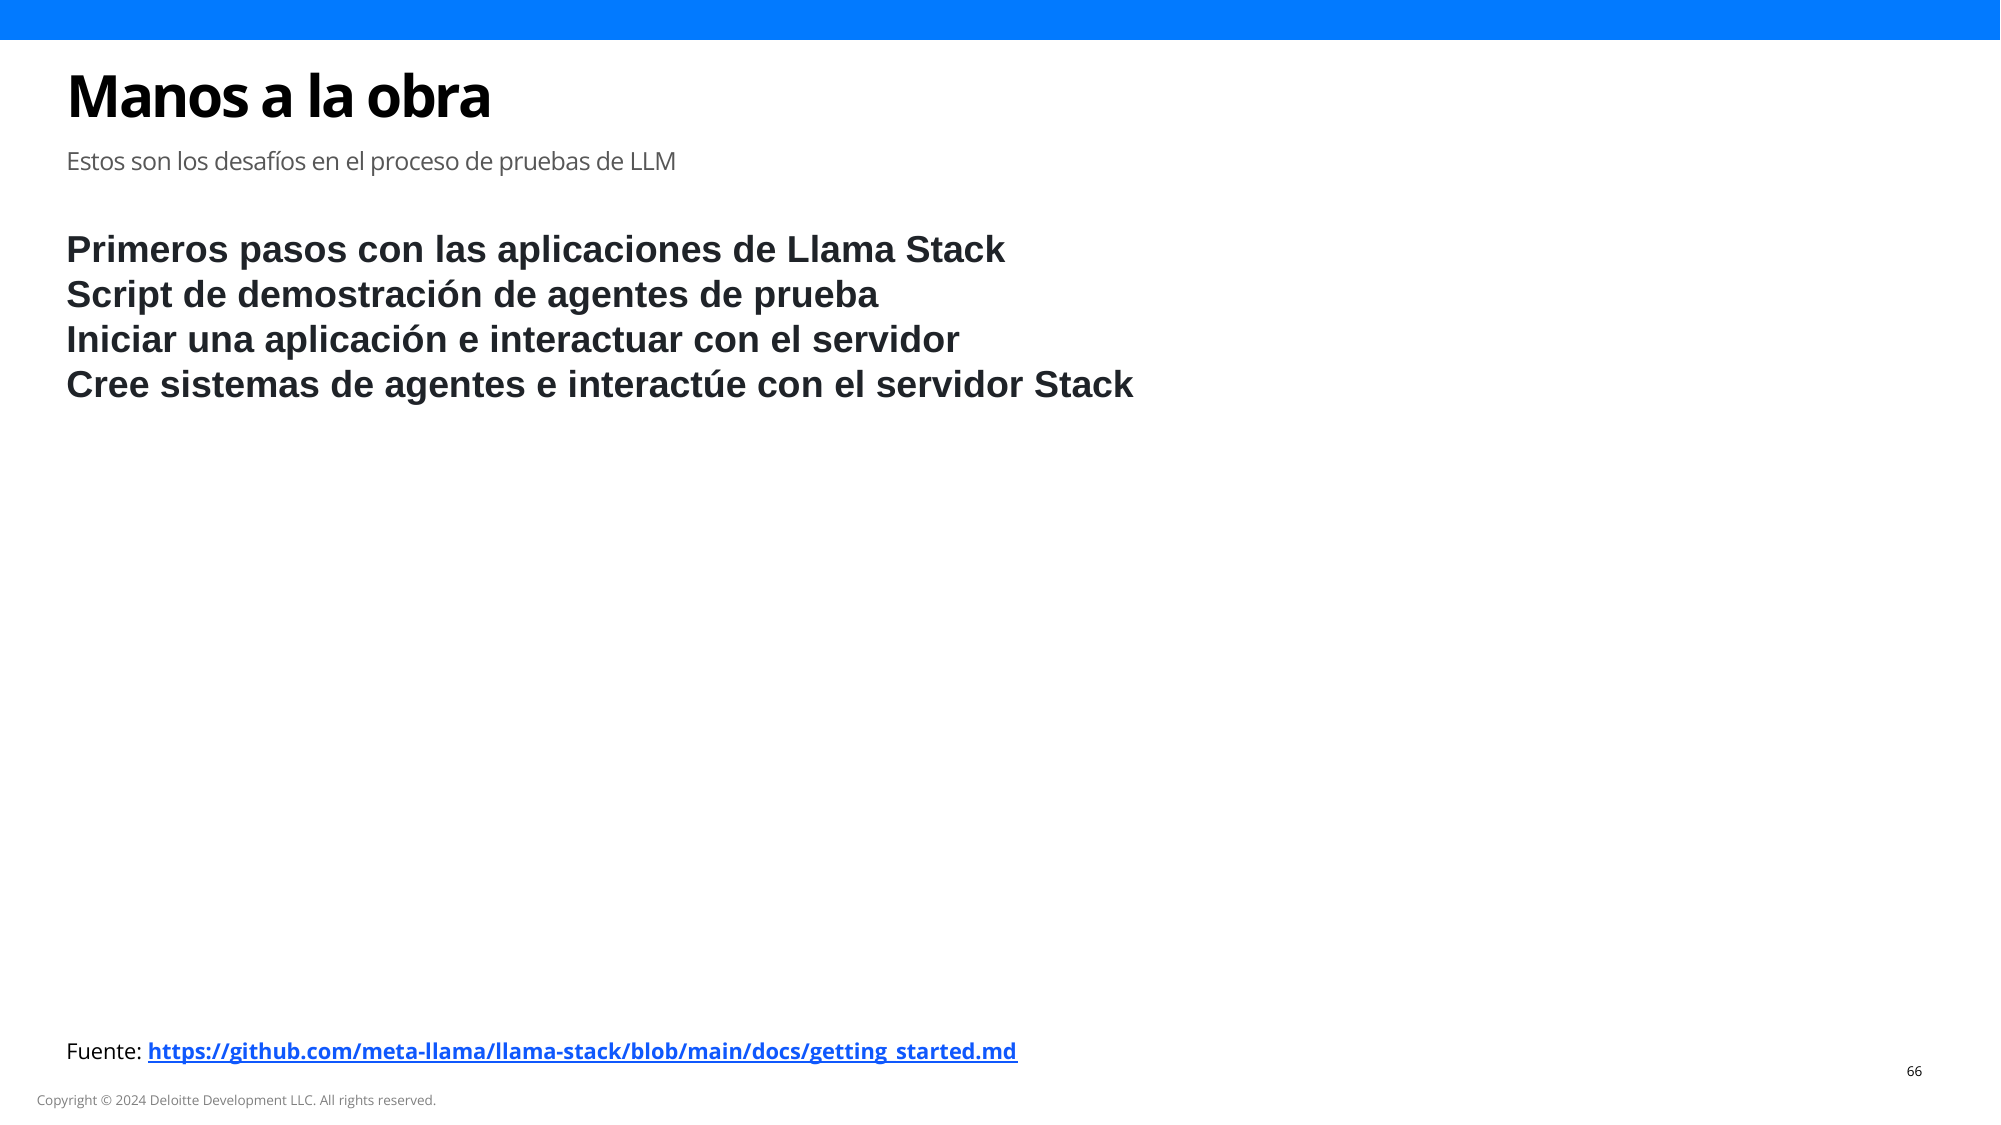

Manos a la obra
Estos son los desafíos en el proceso de pruebas de LLM
Primeros pasos con las aplicaciones de Llama Stack
Script de demostración de agentes de prueba
Iniciar una aplicación e interactuar con el servidor
Cree sistemas de agentes e interactúe con el servidor Stack

Fuente: https://github.com/meta-llama/llama-stack/blob/main/docs/getting_started.md